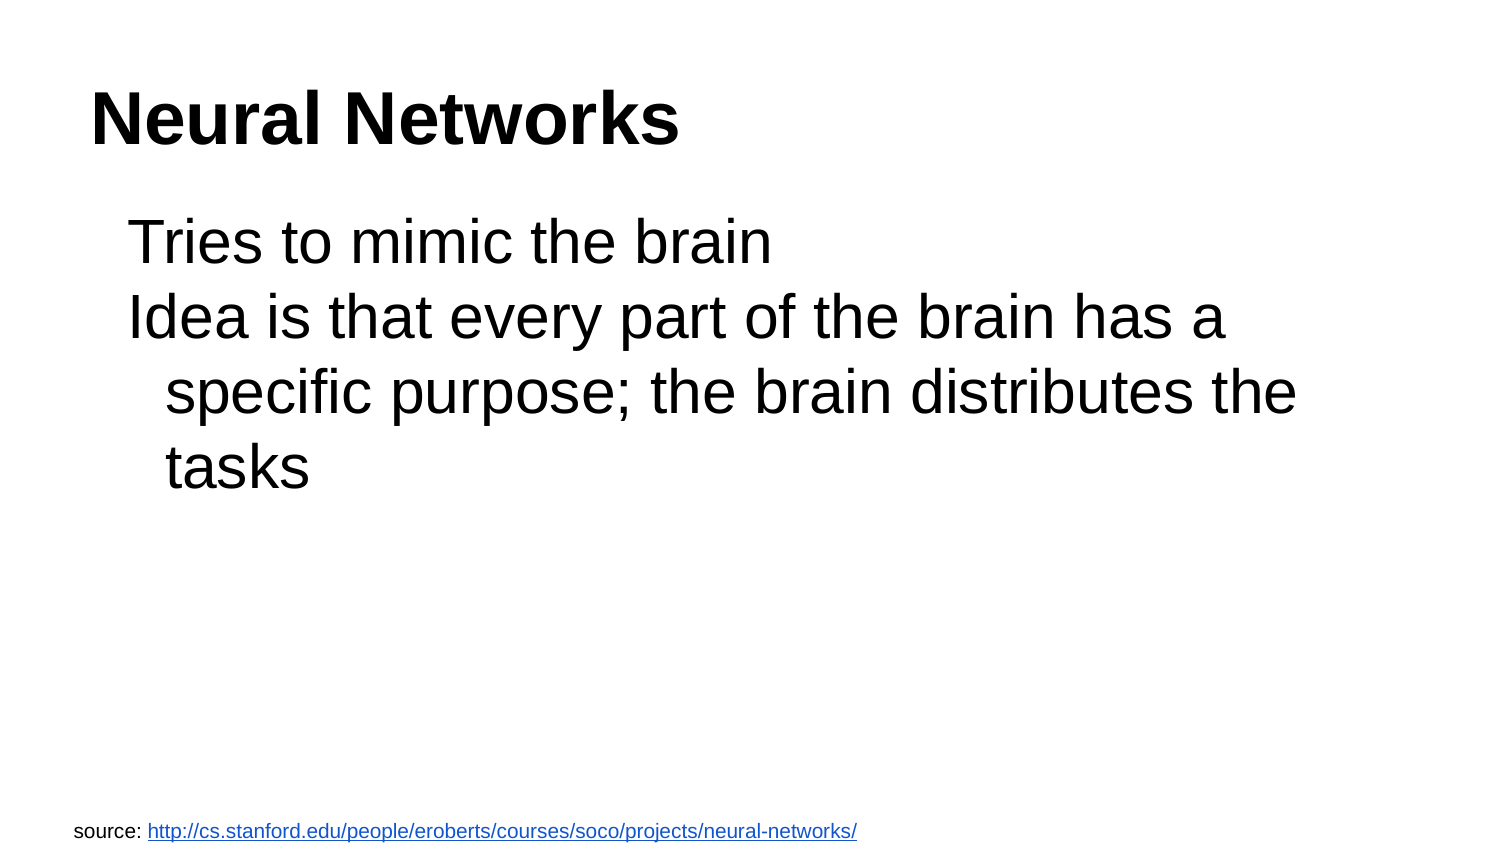

# Neural Networks
Tries to mimic the brain
Idea is that every part of the brain has a specific purpose; the brain distributes the tasks

source: http://cs.stanford.edu/people/eroberts/courses/soco/projects/neural-networks/